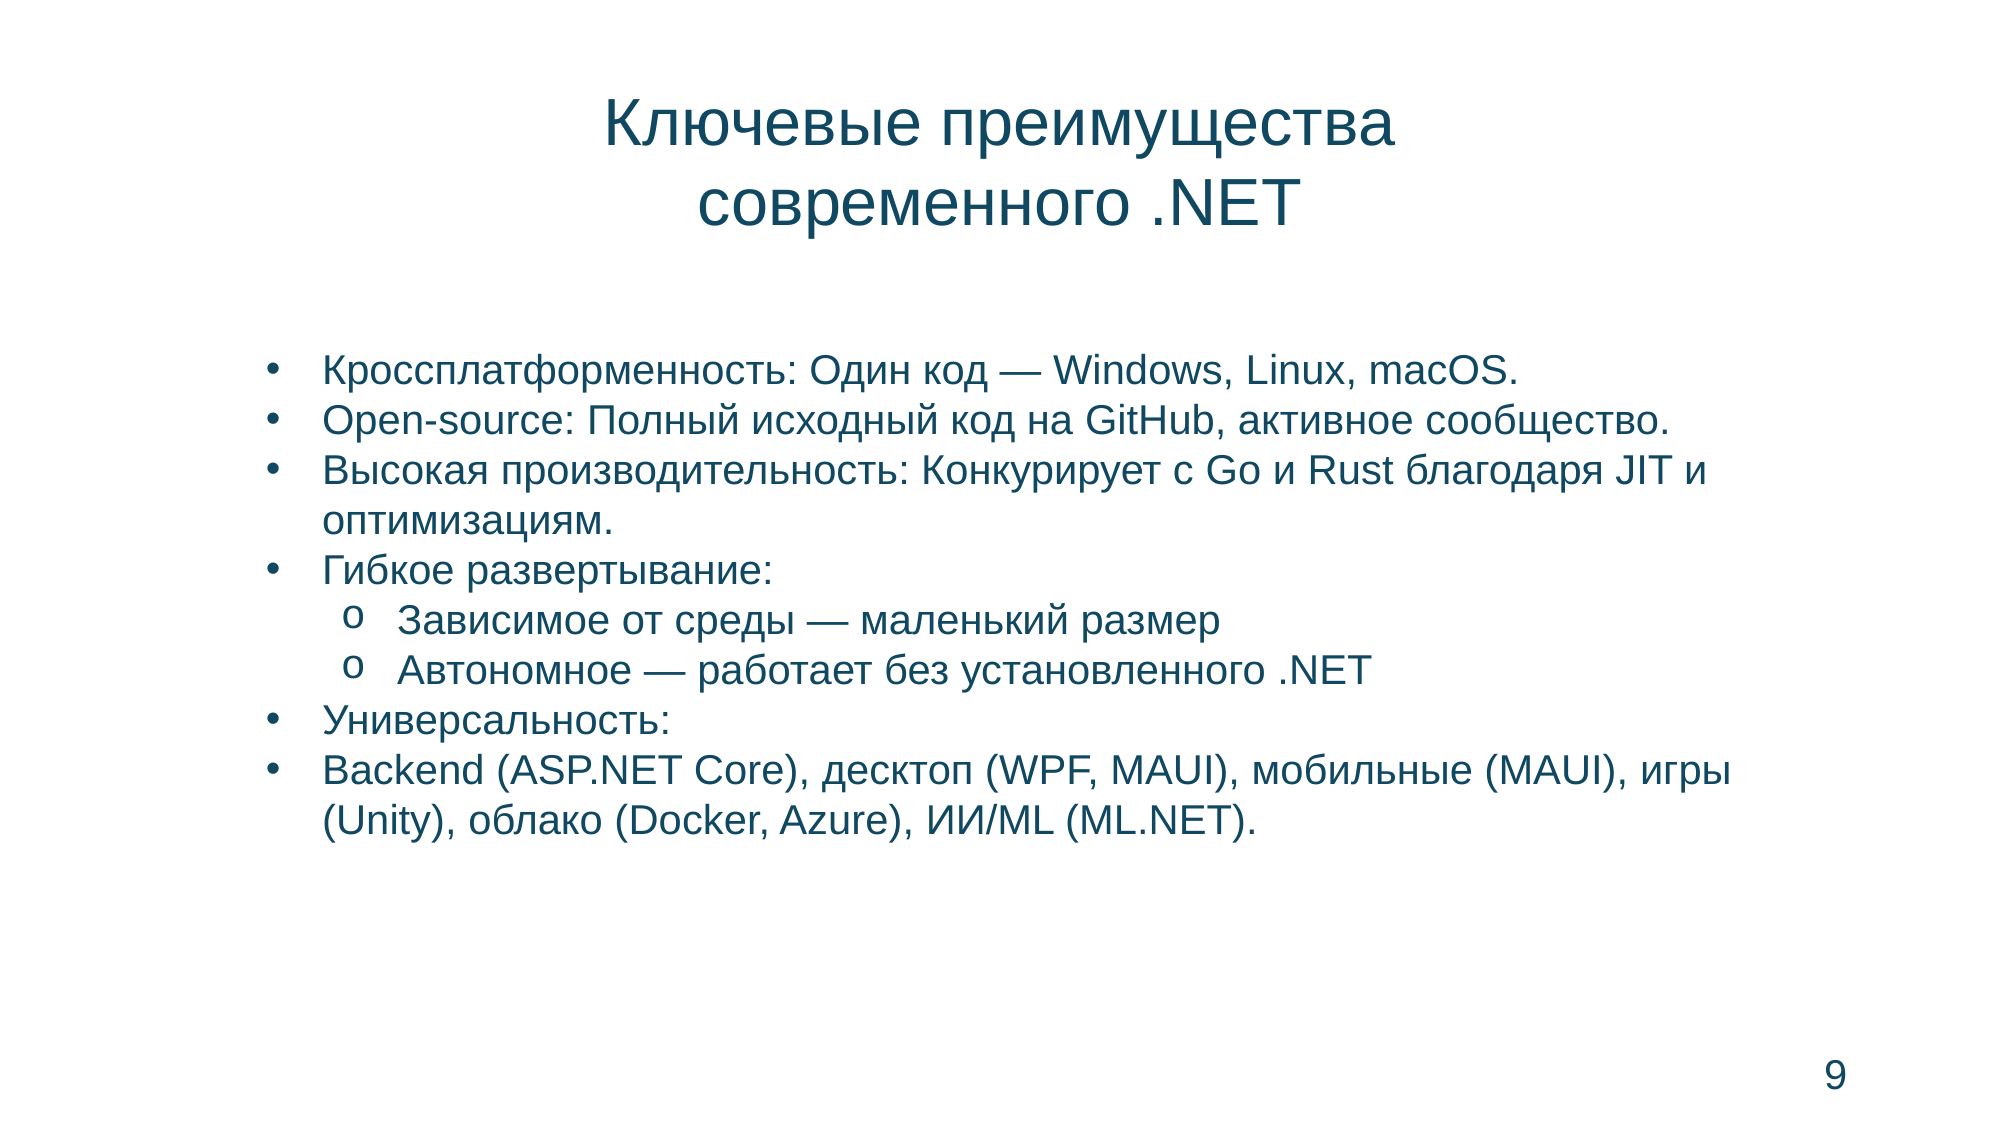

Ключевые преимущества современного .NET
Кроссплатформенность: Один код — Windows, Linux, macOS.
Open-source: Полный исходный код на GitHub, активное сообщество.
Высокая производительность: Конкурирует с Go и Rust благодаря JIT и оптимизациям.
Гибкое развертывание:
Зависимое от среды — маленький размер
Автономное — работает без установленного .NET
Универсальность:
Backend (ASP.NET Core), десктоп (WPF, MAUI), мобильные (MAUI), игры (Unity), облако (Docker, Azure), ИИ/ML (ML.NET).
9